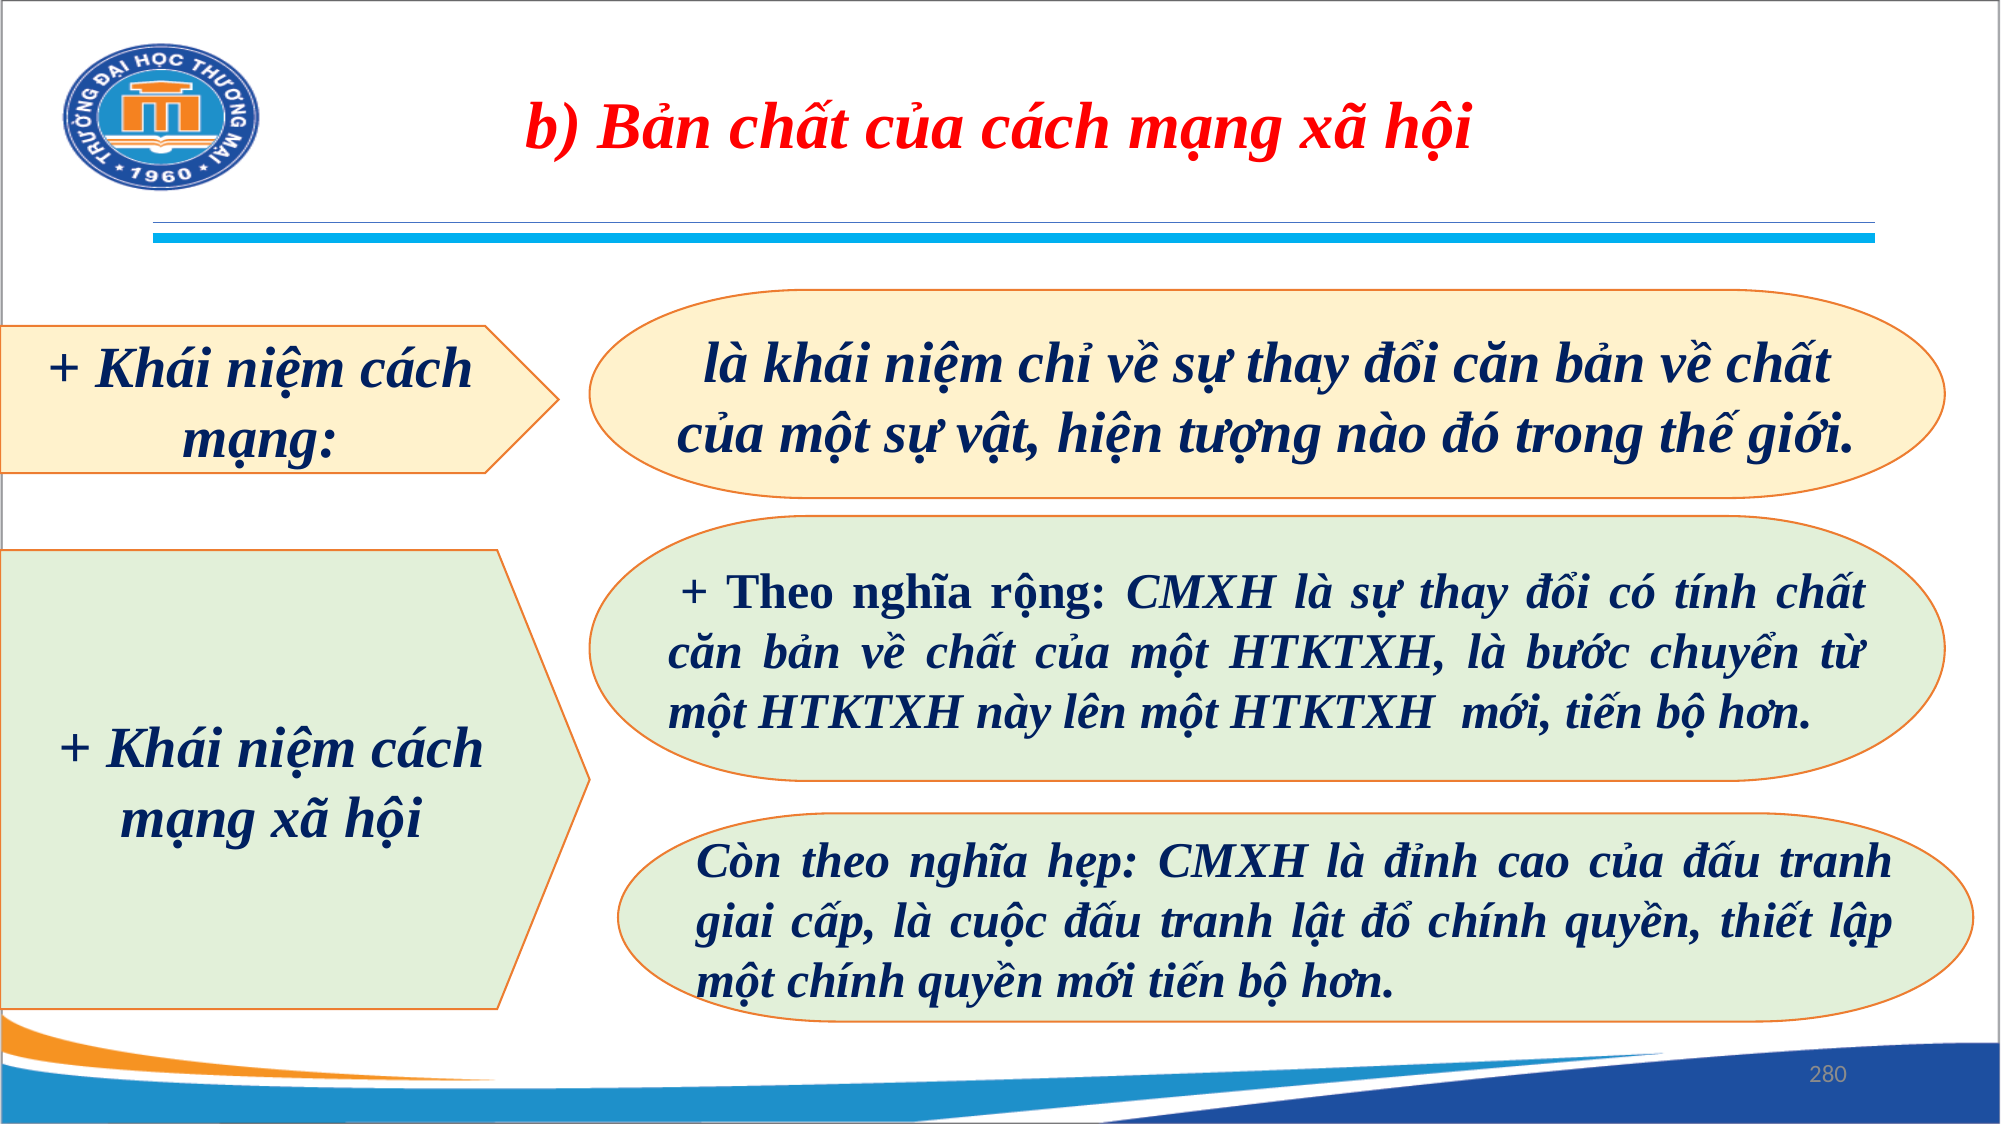

b) Bản chất của cách mạng xã hội
là khái niệm chỉ về sự thay đổi căn bản về chất của một sự vật, hiện tượng nào đó trong thế giới.
+ Khái niệm cách mạng:
 + Theo nghĩa rộng: CMXH là sự thay đổi có tính chất căn bản về chất của một HTKTXH, là bước chuyển từ một HTKTXH này lên một HTKTXH  mới, tiến bộ hơn.
+ Khái niệm cách mạng xã hội
Còn theo nghĩa hẹp: CMXH là đỉnh cao của đấu tranh giai cấp, là cuộc đấu tranh lật đổ chính quyền, thiết lập một chính quyền mới tiến bộ hơn.
280